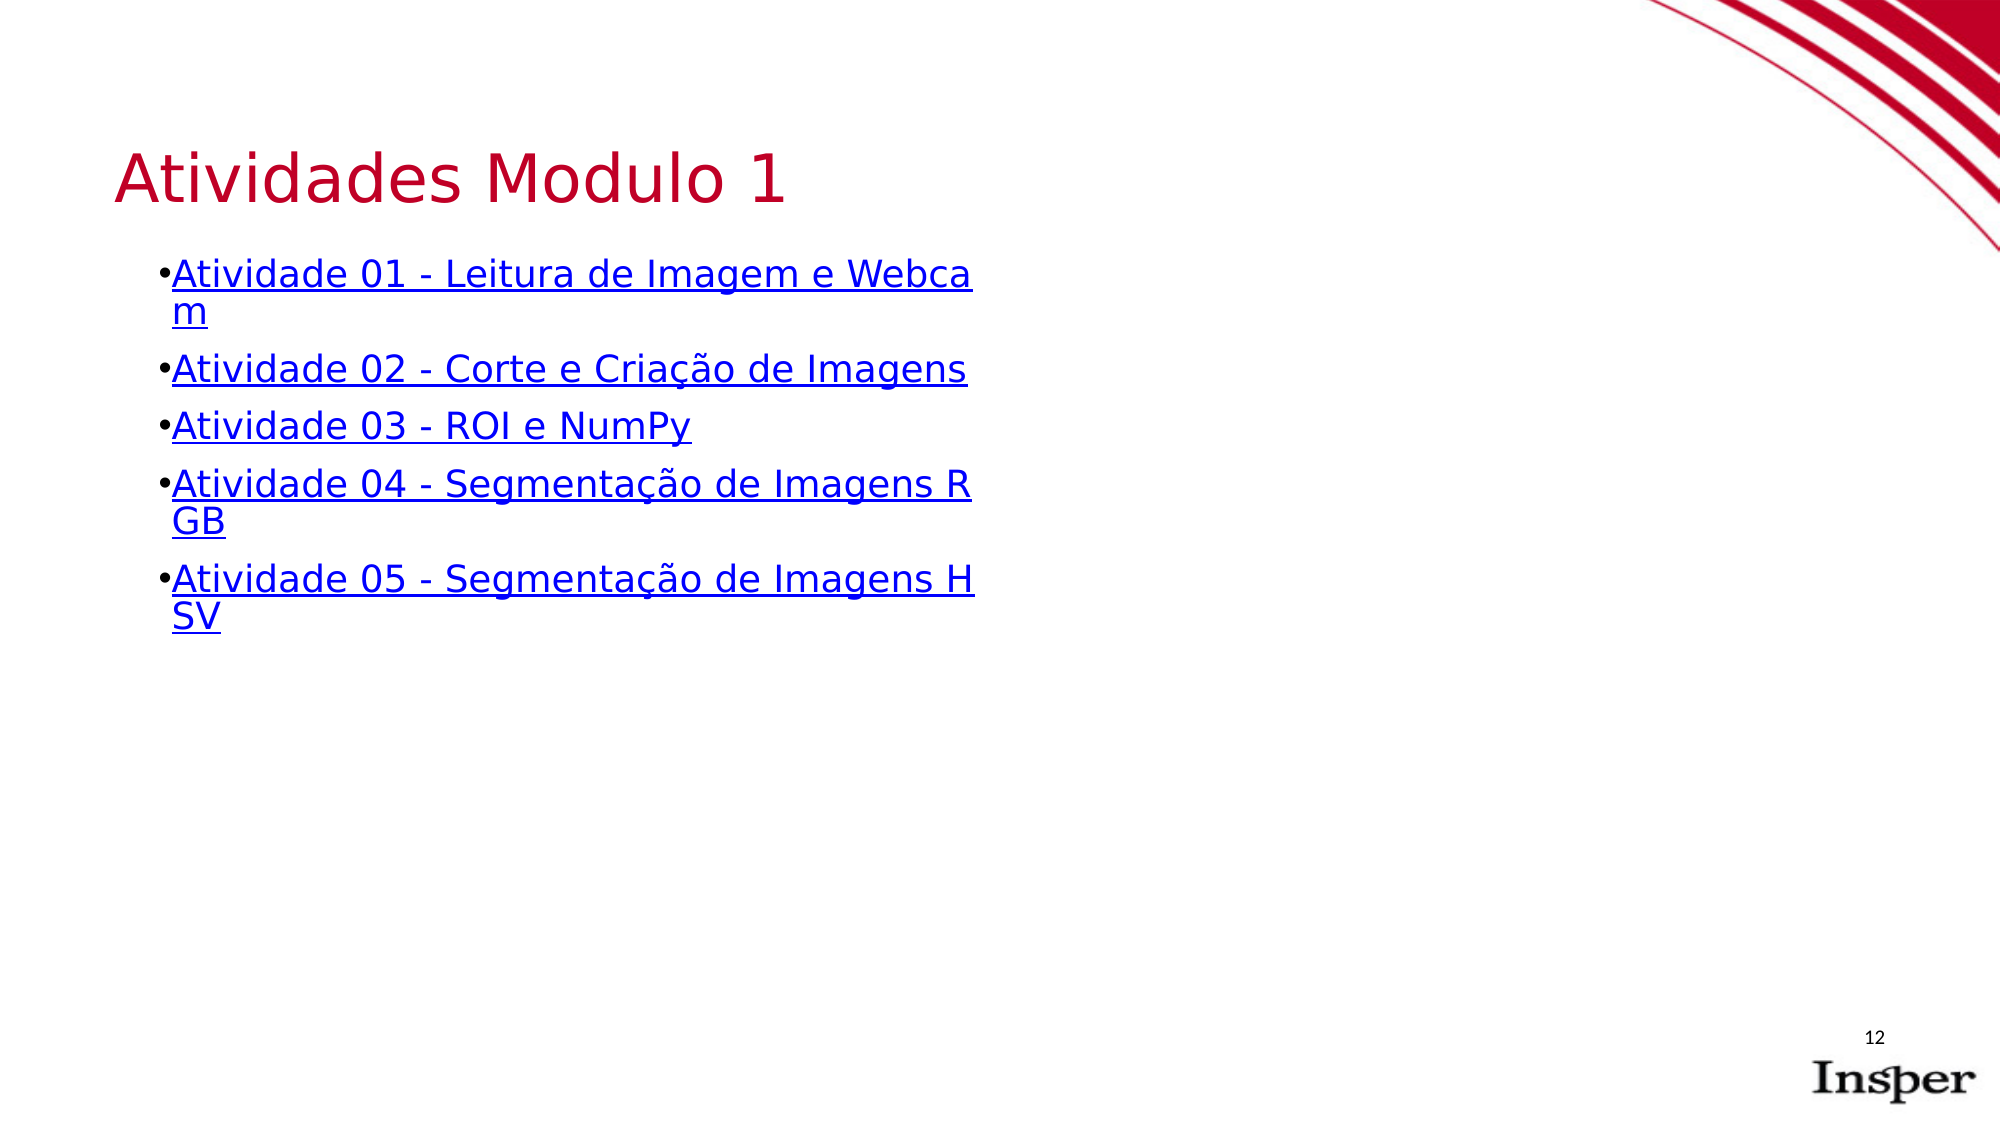

# Atividades Modulo 1
Atividade 01 - Leitura de Imagem e Webcam
Atividade 02 - Corte e Criação de Imagens
Atividade 03 - ROI e NumPy
Atividade 04 - Segmentação de Imagens RGB
Atividade 05 - Segmentação de Imagens HSV

12